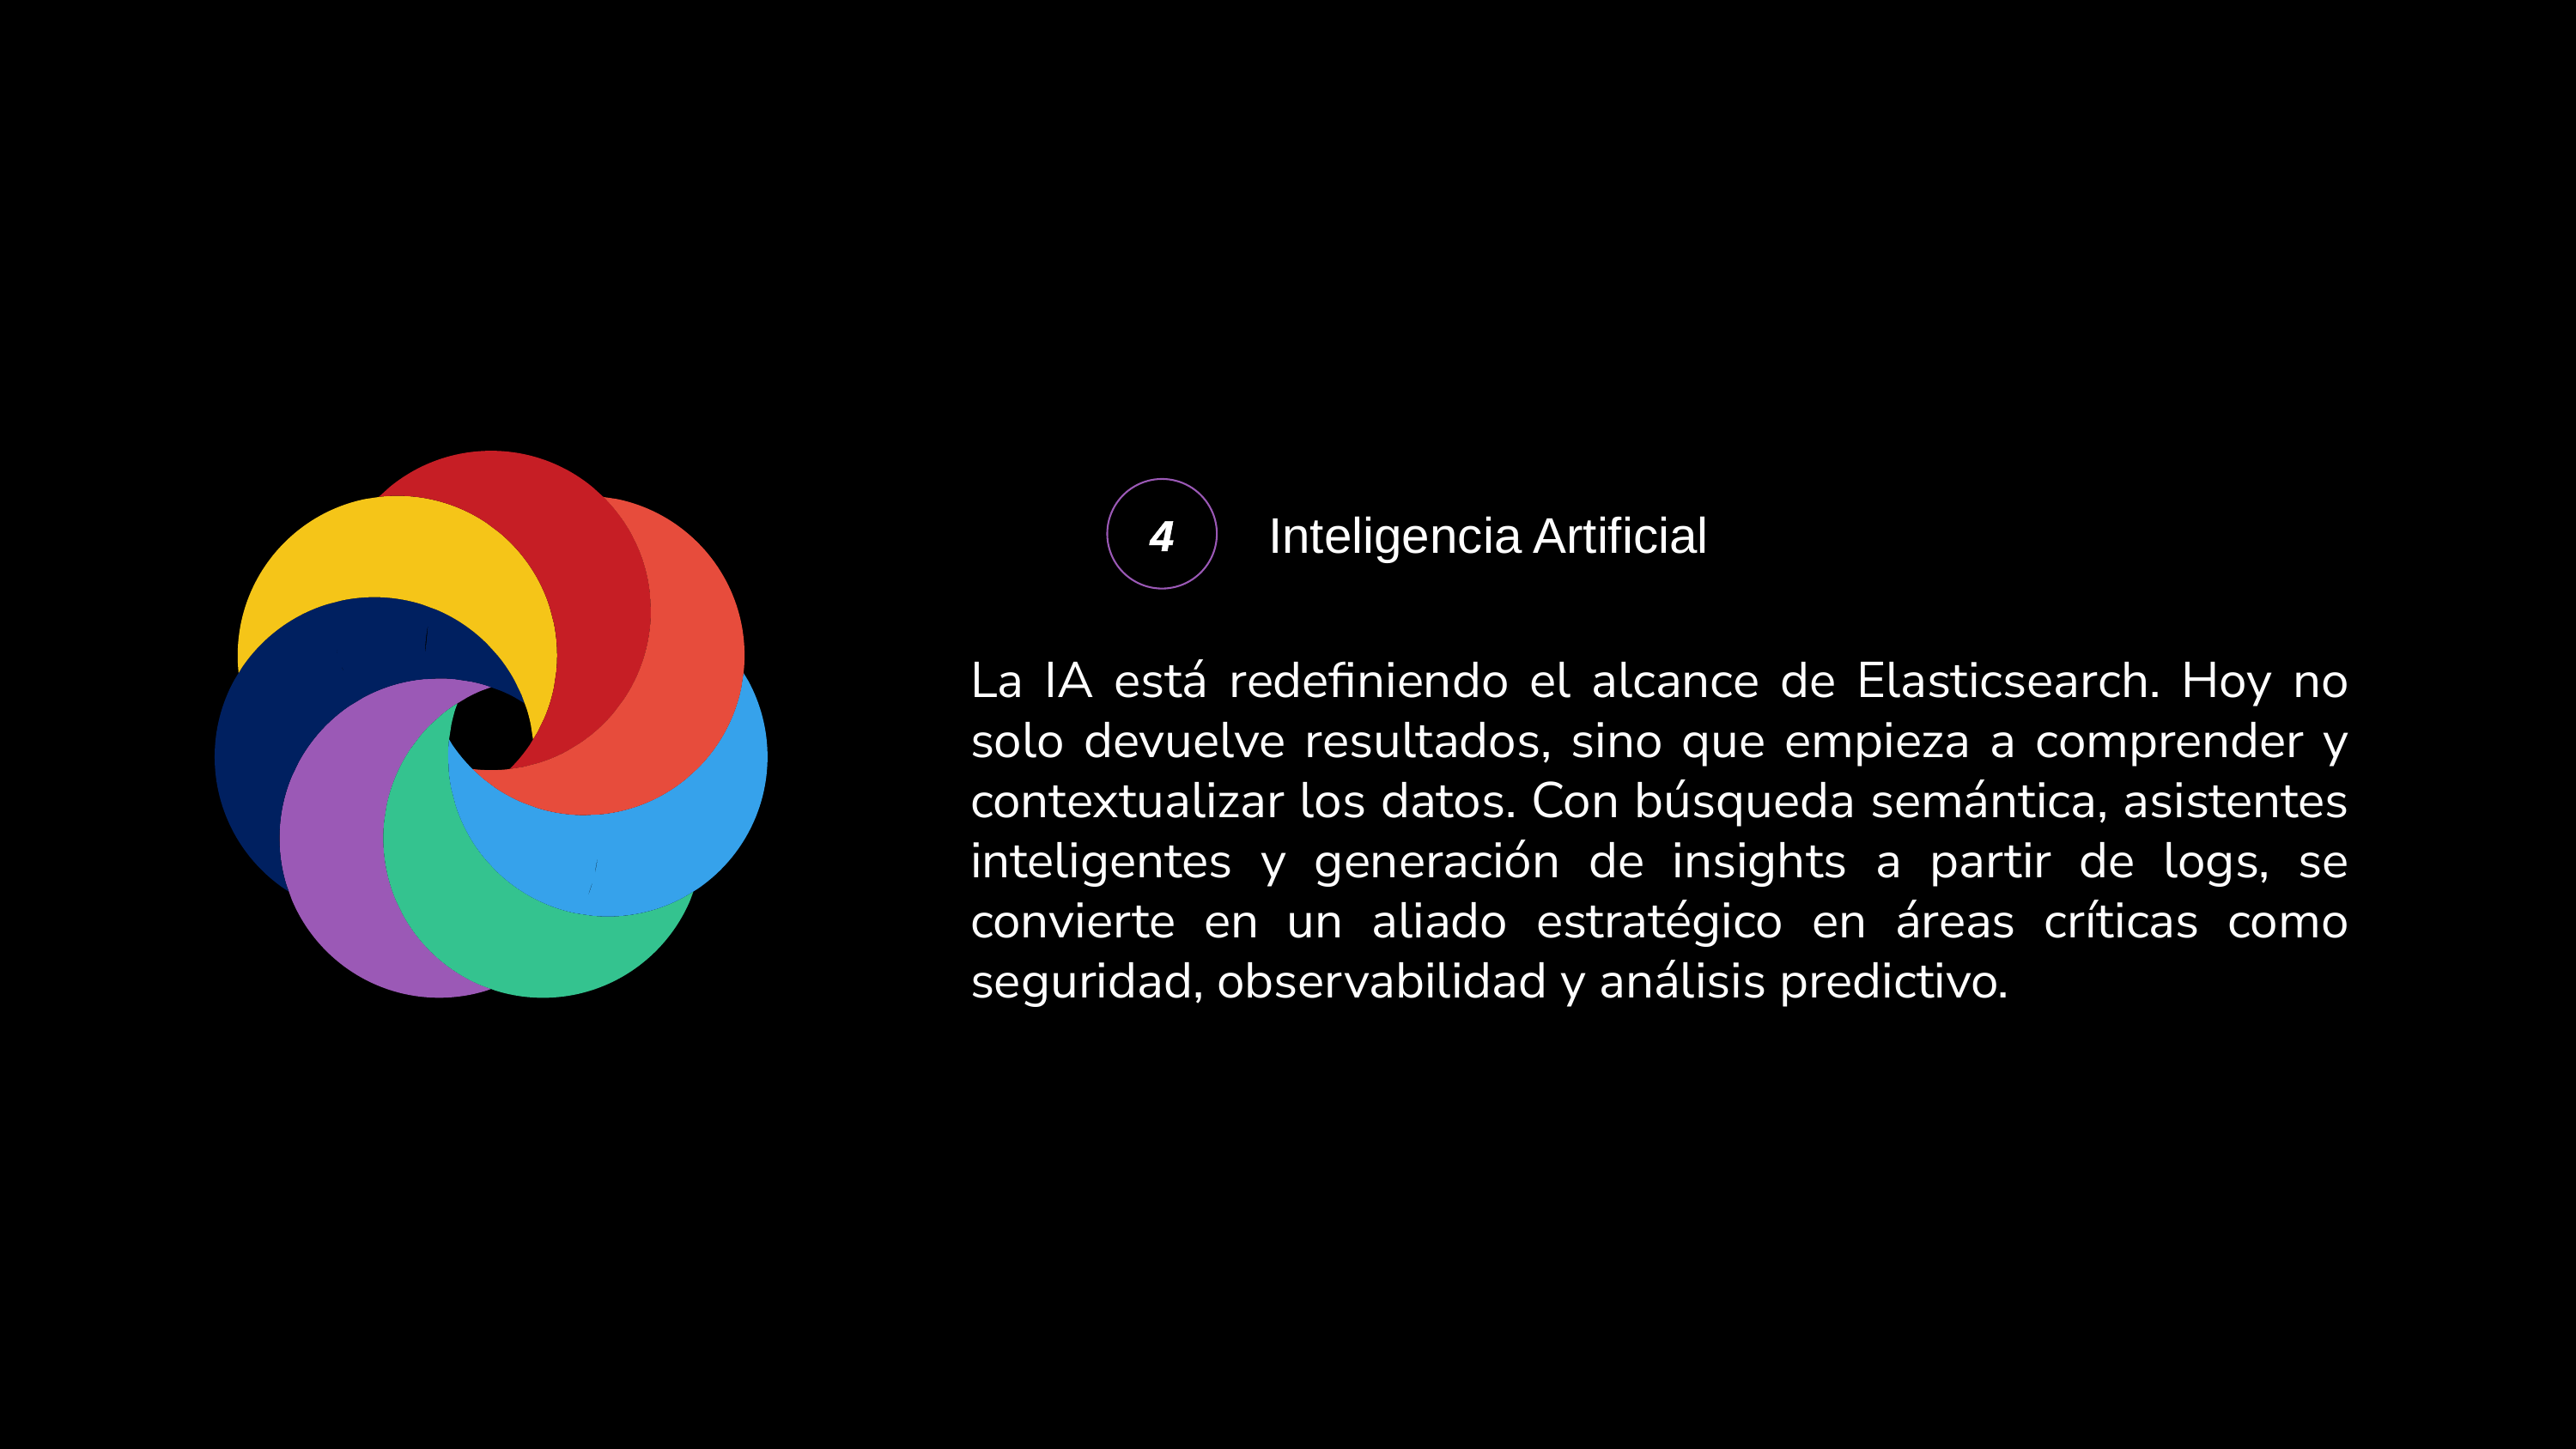

4
Inteligencia Artificial
La IA está redefiniendo el alcance de Elasticsearch. Hoy no solo devuelve resultados, sino que empieza a comprender y contextualizar los datos. Con búsqueda semántica, asistentes inteligentes y generación de insights a partir de logs, se convierte en un aliado estratégico en áreas críticas como seguridad, observabilidad y análisis predictivo.